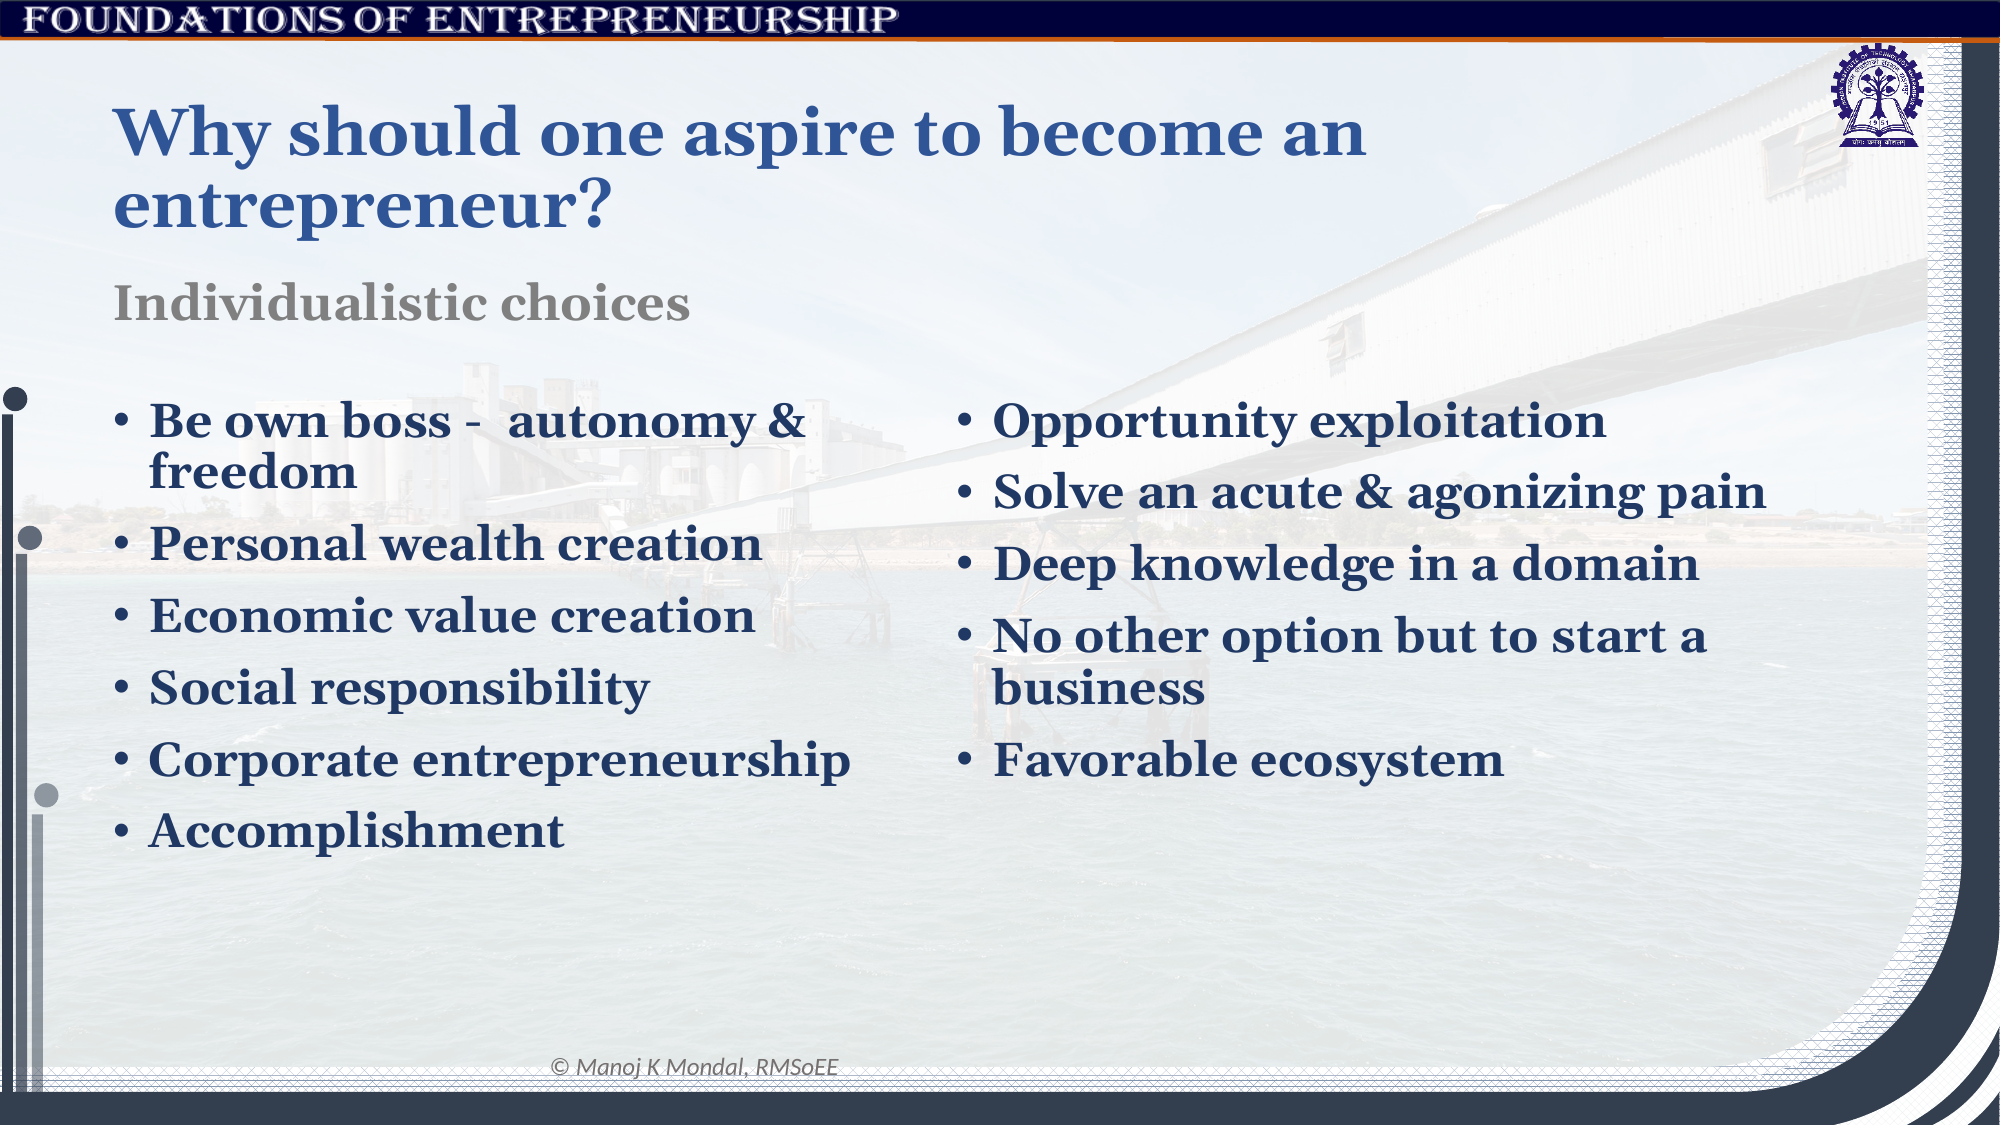

# Why should one aspire to become an entrepreneur?
Individualistic choices
Be own boss -  autonomy & freedom
Personal wealth creation
Economic value creation
Social responsibility
Corporate entrepreneurship
Accomplishment
Opportunity exploitation
Solve an acute & agonizing pain
Deep knowledge in a domain
No other option but to start a business
Favorable ecosystem